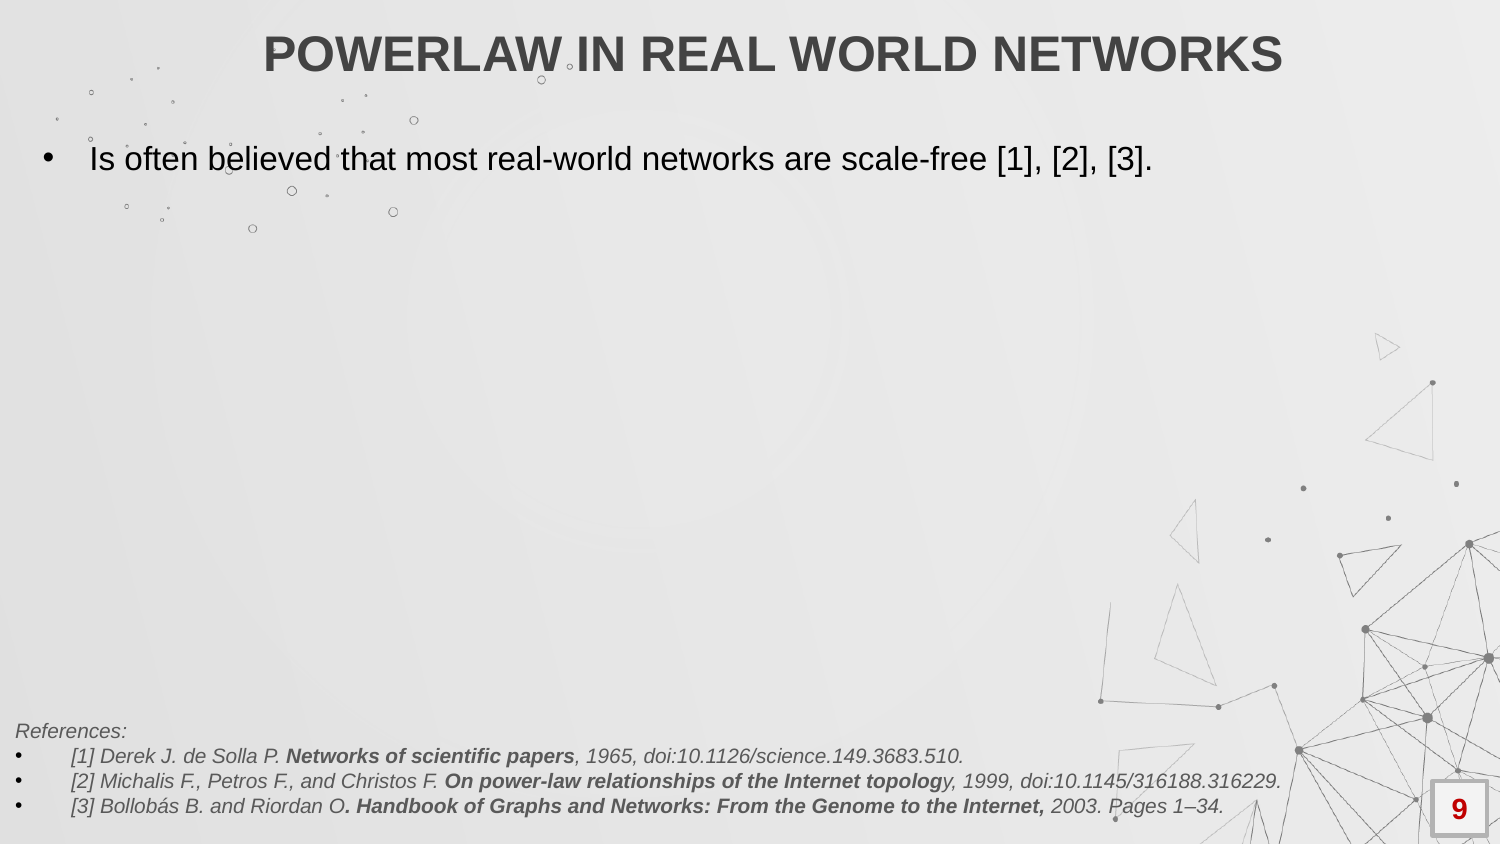

POWERLAW IN REAL WORLD NETWORKS
Is often believed that most real-world networks are scale-free [1], [2], [3].
References:
[1] Derek J. de Solla P. Networks of scientific papers, 1965, doi:10.1126/science.149.3683.510.
[2] Michalis F., Petros F., and Christos F. On power-law relationships of the Internet topology, 1999, doi:10.1145/316188.316229.
[3] Bollobás B. and Riordan O. Handbook of Graphs and Networks: From the Genome to the Internet, 2003. Pages 1–34.
9